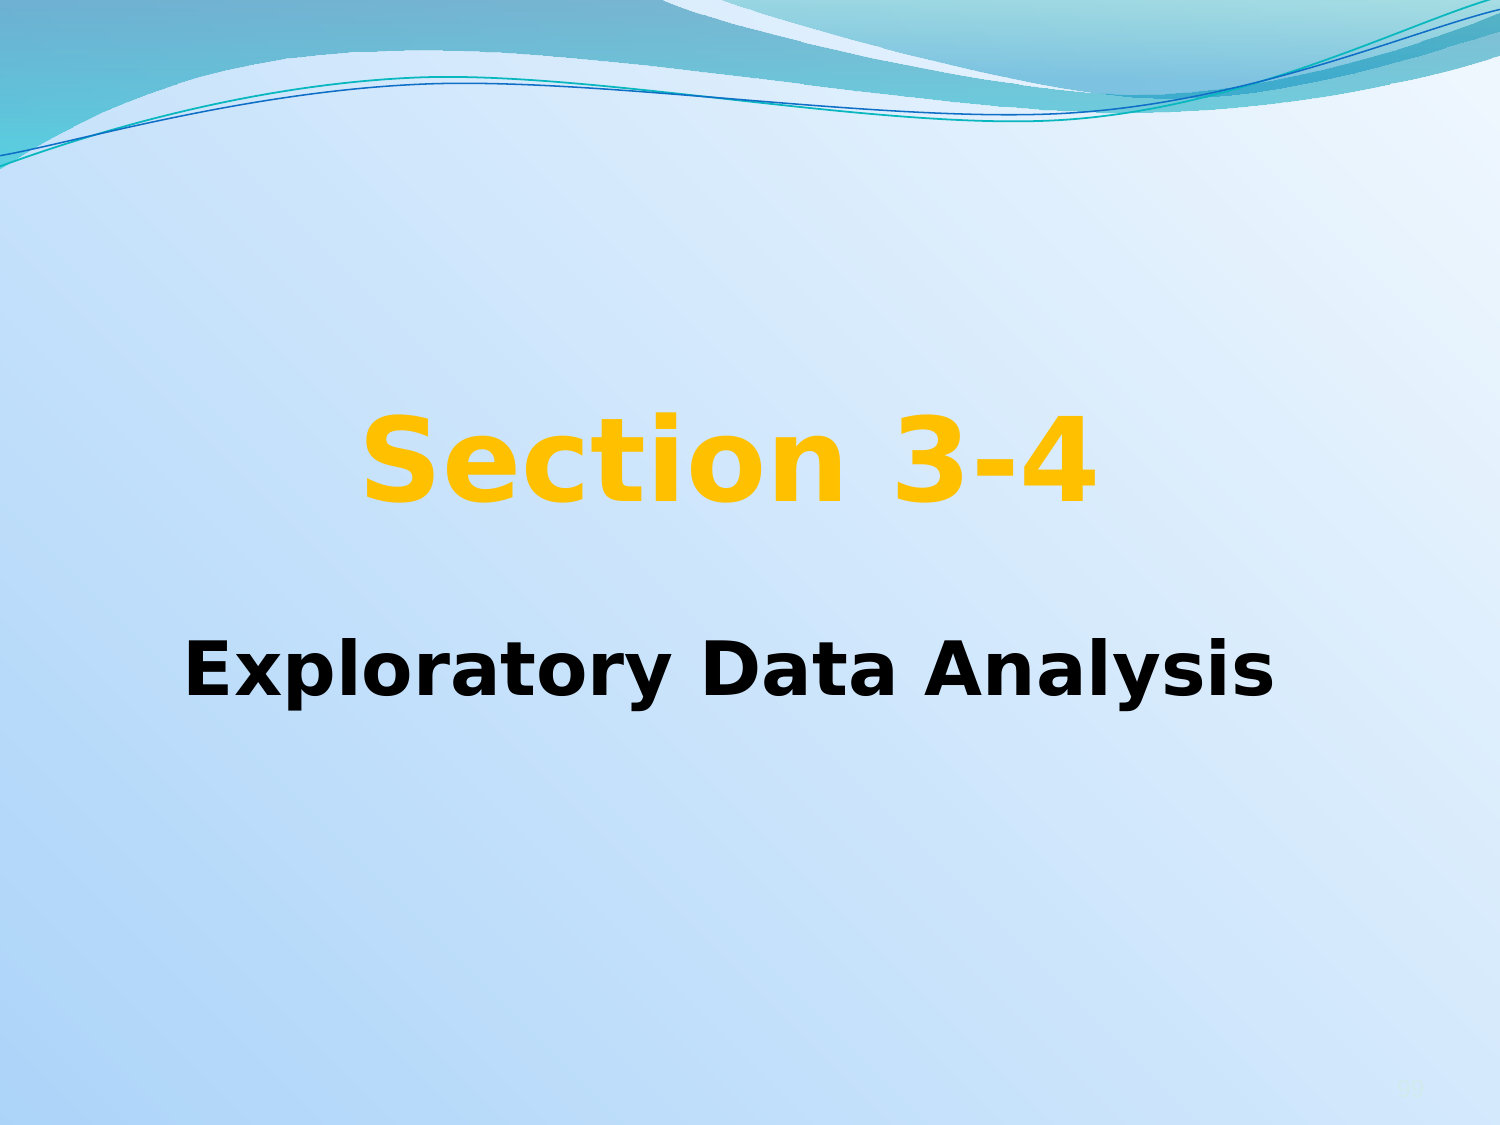

# Section 3-4
Exploratory Data Analysis
99